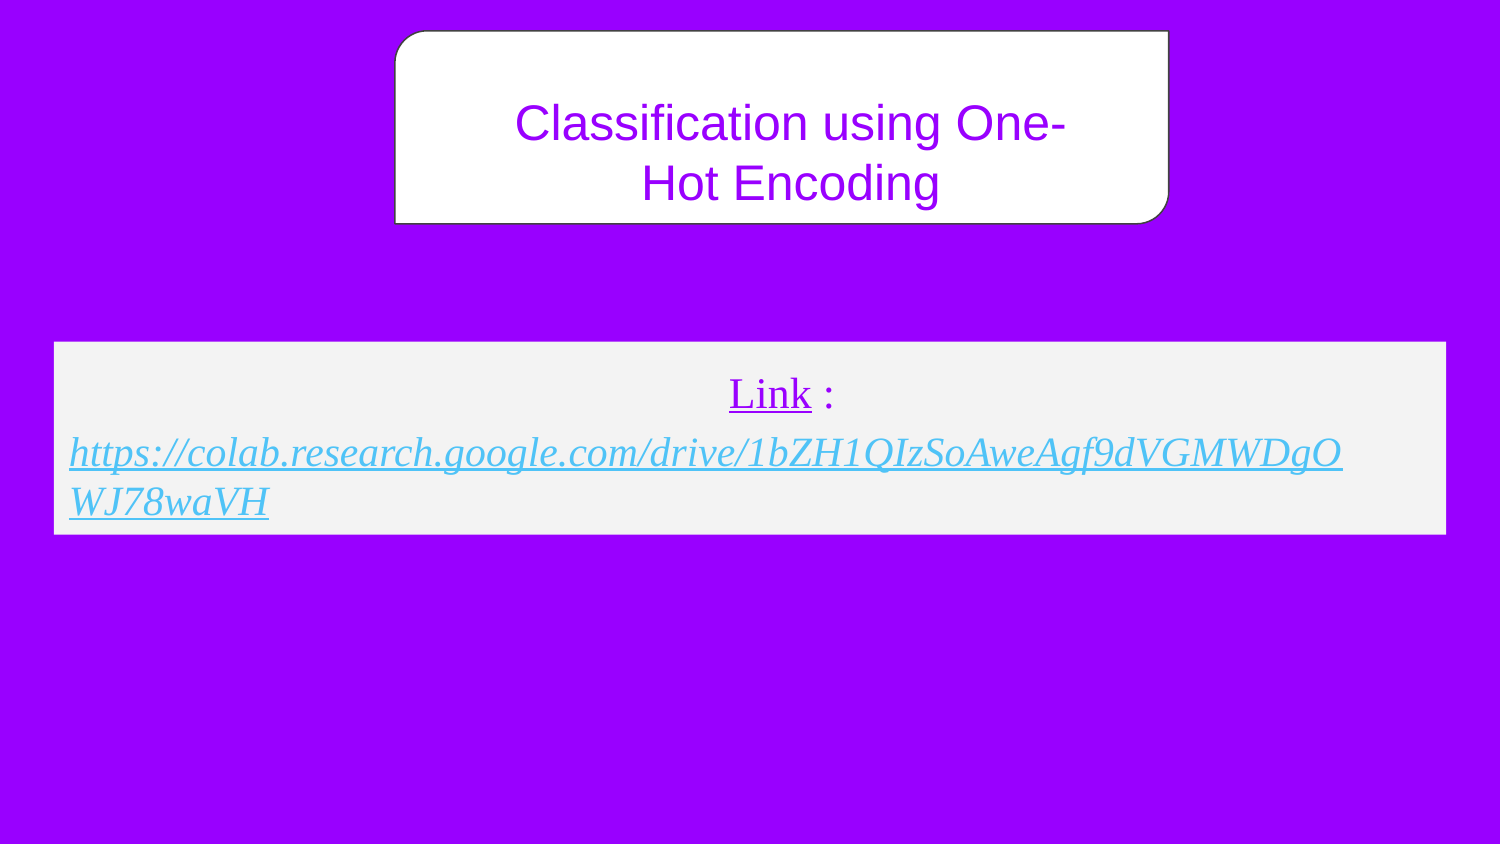

Classification using One-Hot Encoding
Link : https://colab.research.google.com/drive/1bZH1QIzSoAweAgf9dVGMWDgOWJ78waVH